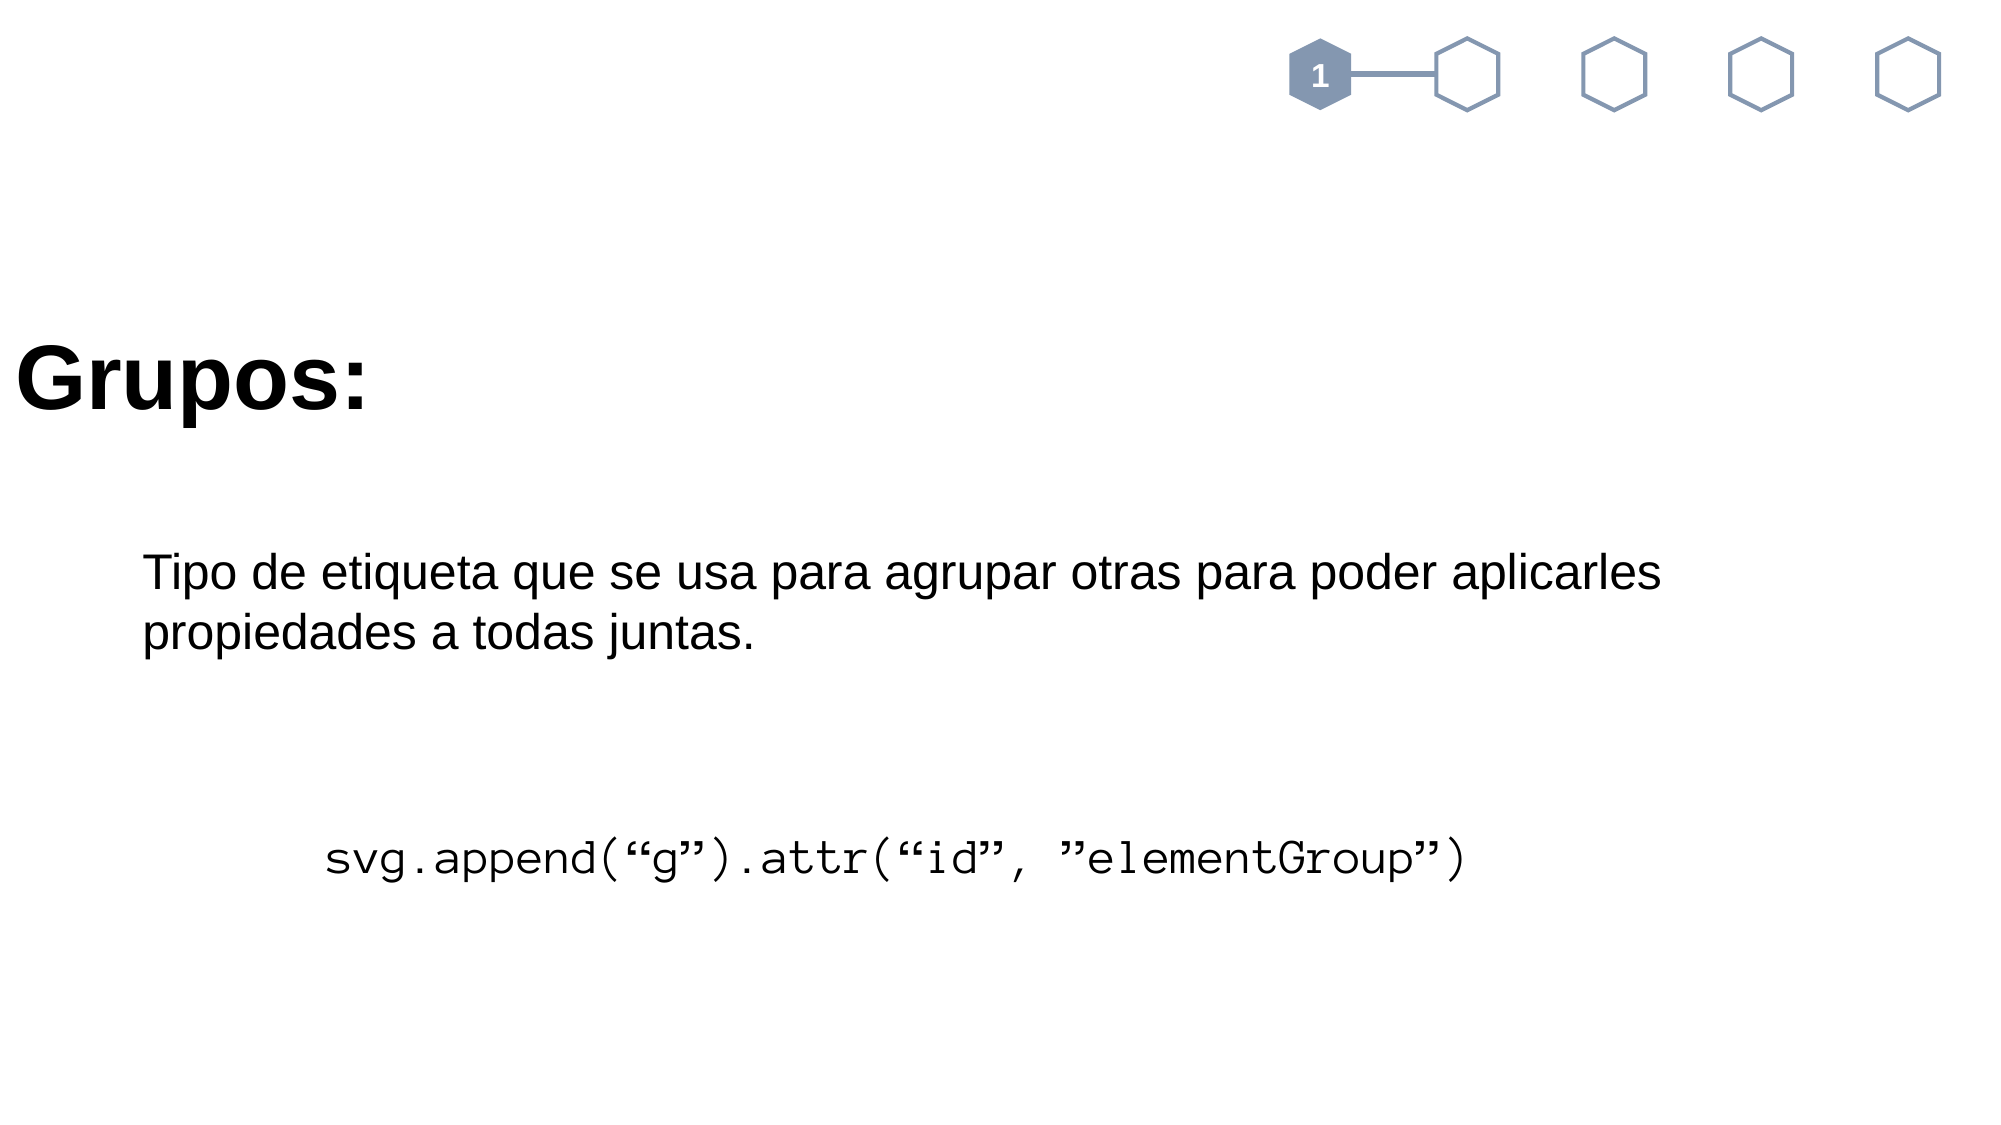

Grupos:
Tipo de etiqueta que se usa para agrupar otras para poder aplicarles propiedades a todas juntas.

svg.append(“g”).attr(“id”, ”elementGroup”)